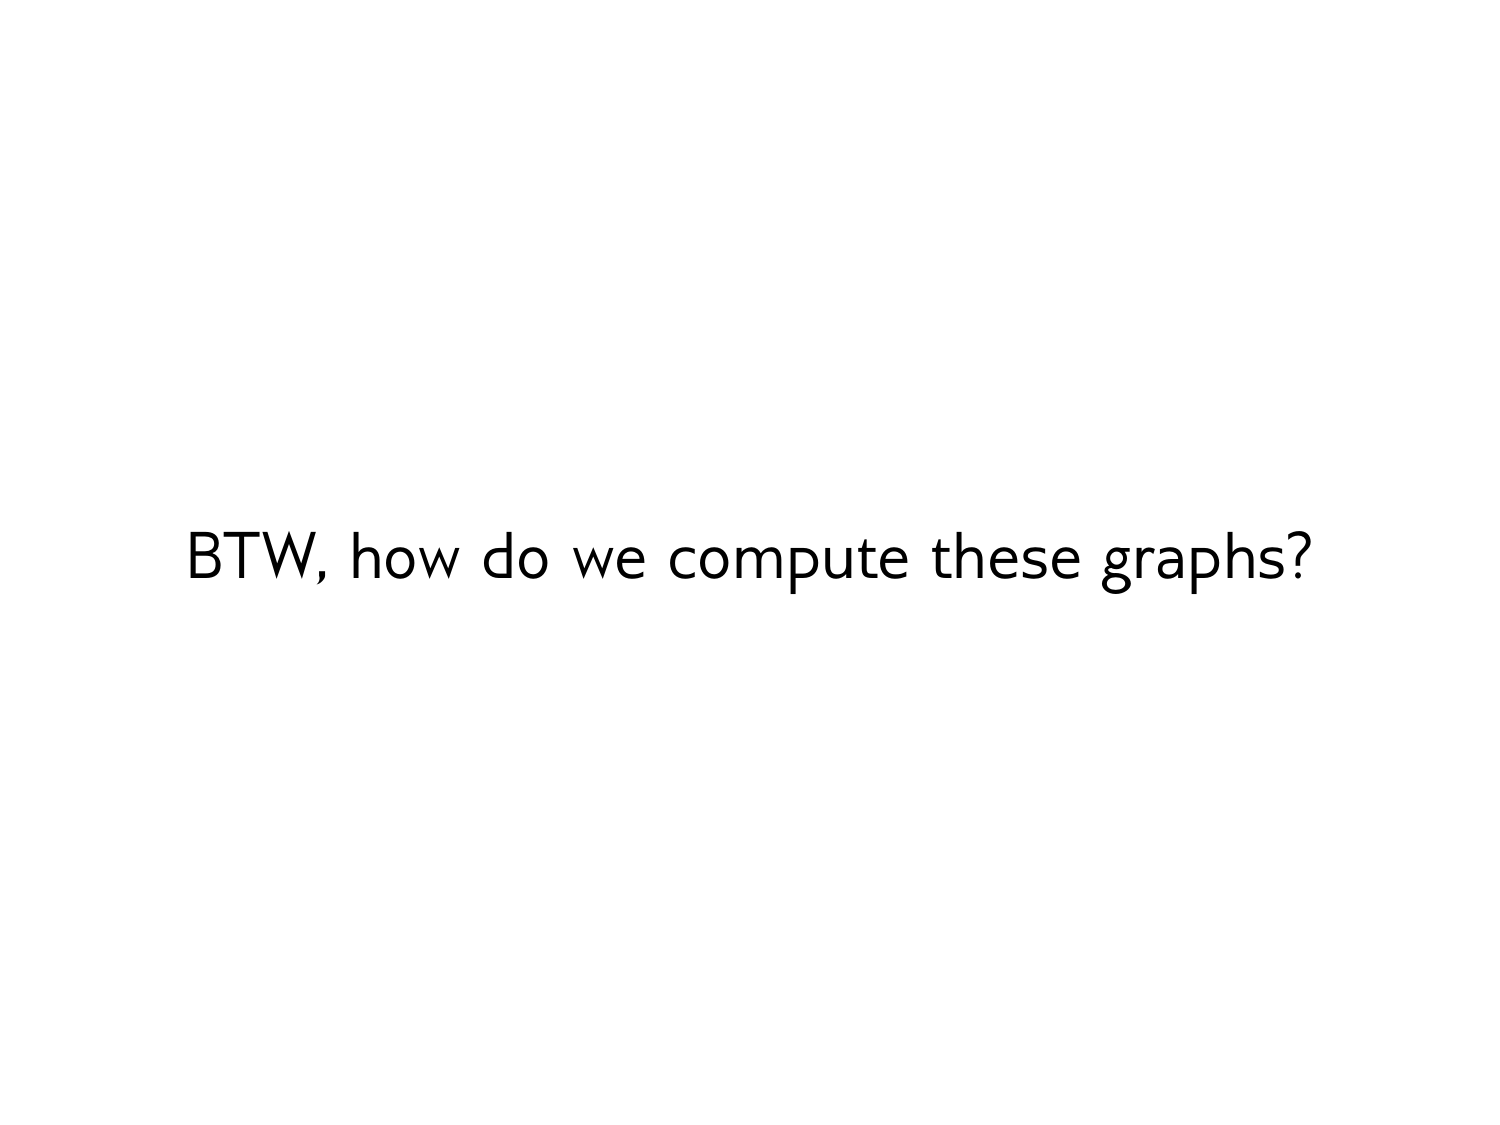

BTW, how do we compute these graphs?